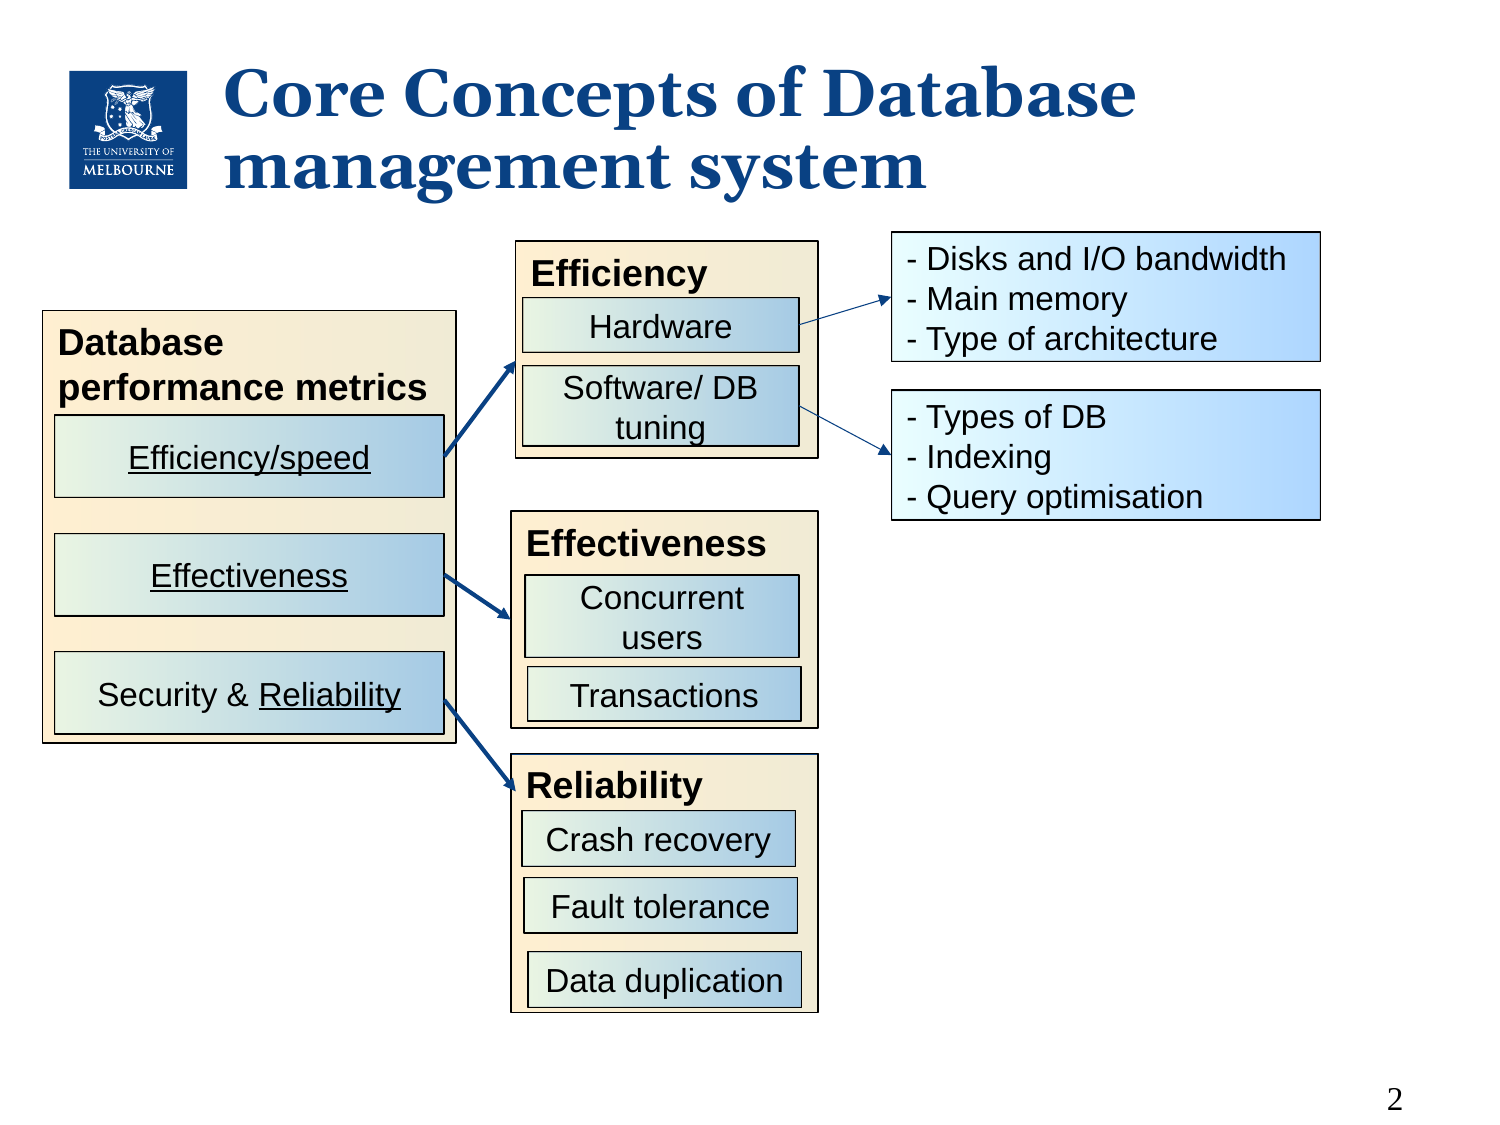

# Core Concepts of Database management system
- Disks and I/O bandwidth
- Main memory
- Type of architecture
Efficiency
Hardware
Database performance metrics
Software/ DB tuning
- Types of DB
- Indexing
- Query optimisation
Efficiency/speed
Effectiveness
Effectiveness
Concurrent users
Security & Reliability
Transactions
Reliability
Crash recovery
Fault tolerance
Data duplication